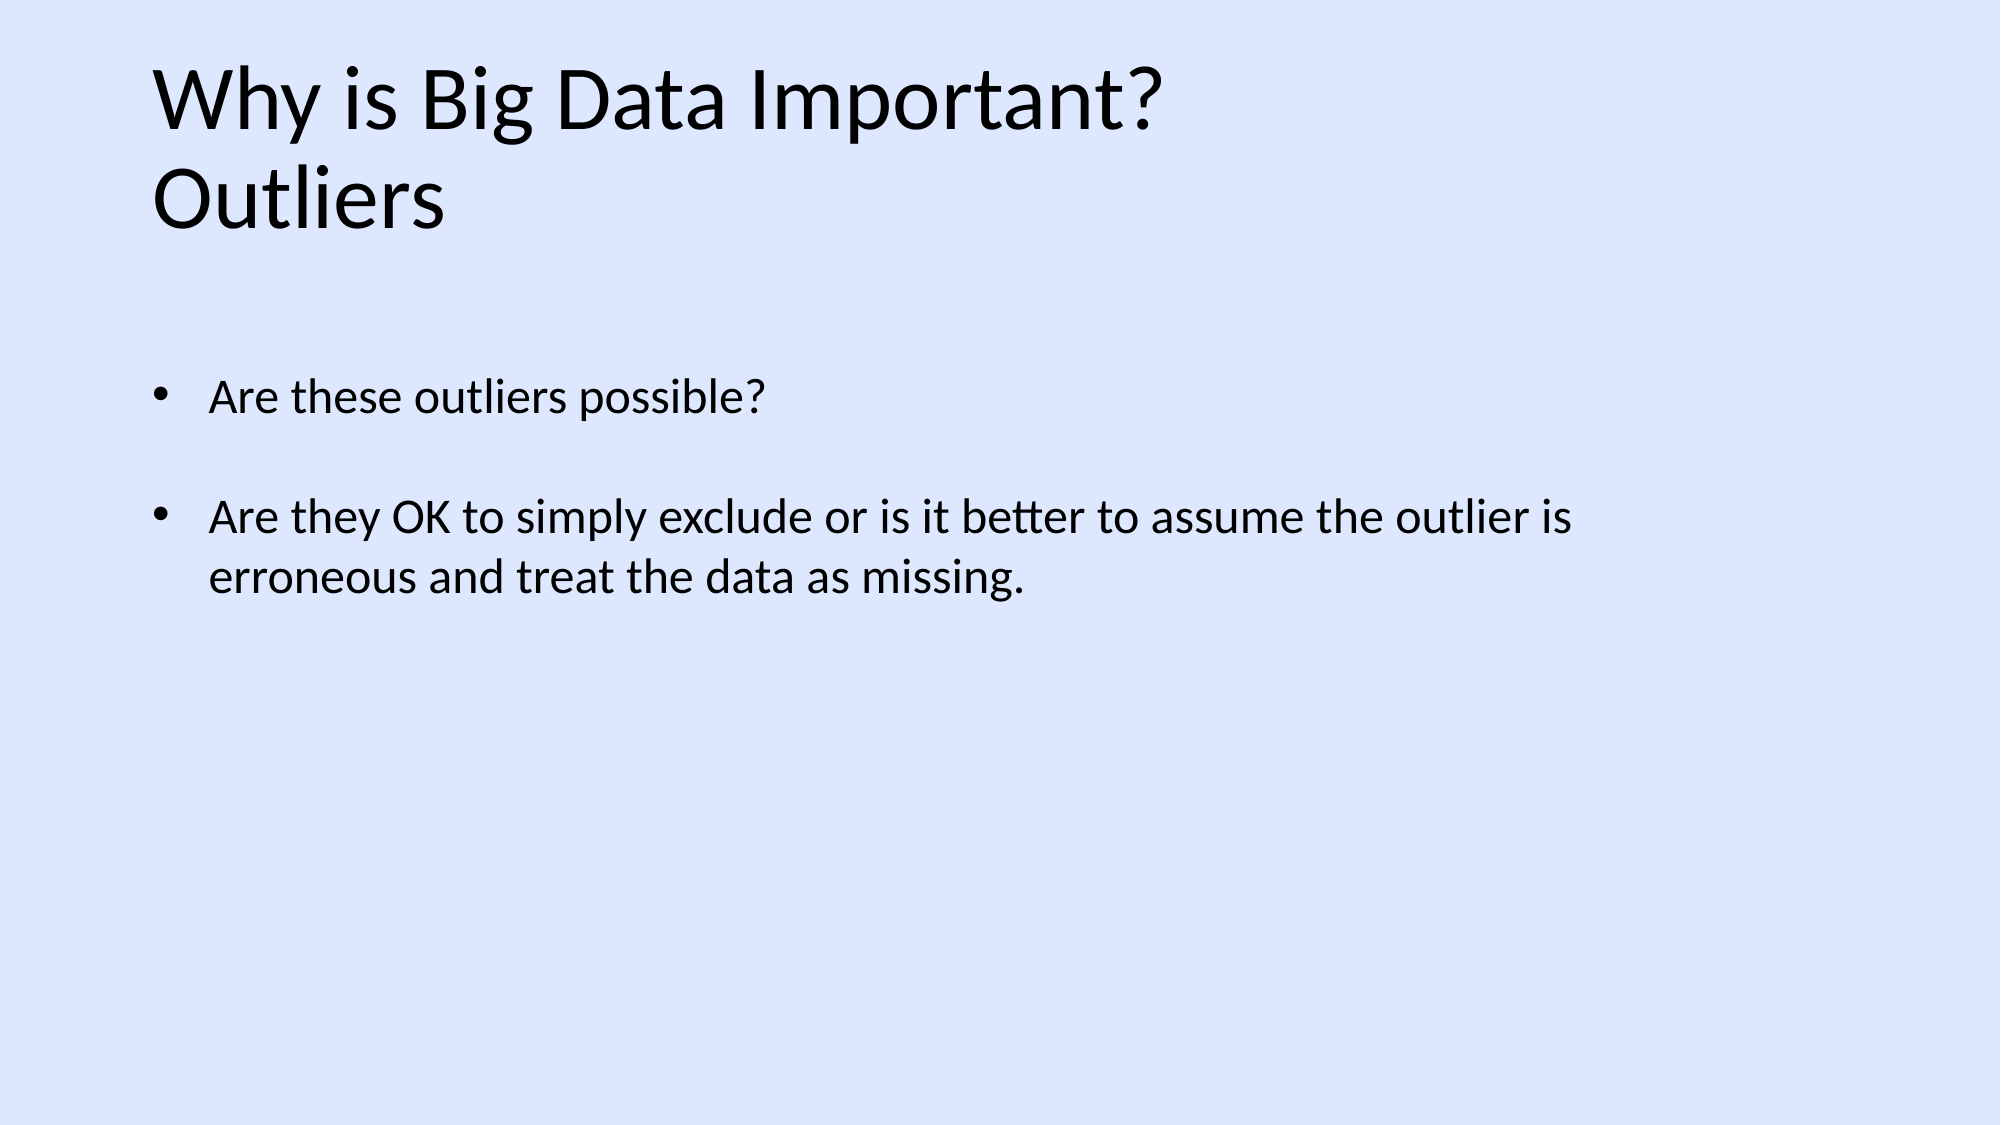

Why is Big Data Important?
Outliers
Are these outliers possible?

Are they OK to simply exclude or is it better to assume the outlier is erroneous and treat the data as missing.